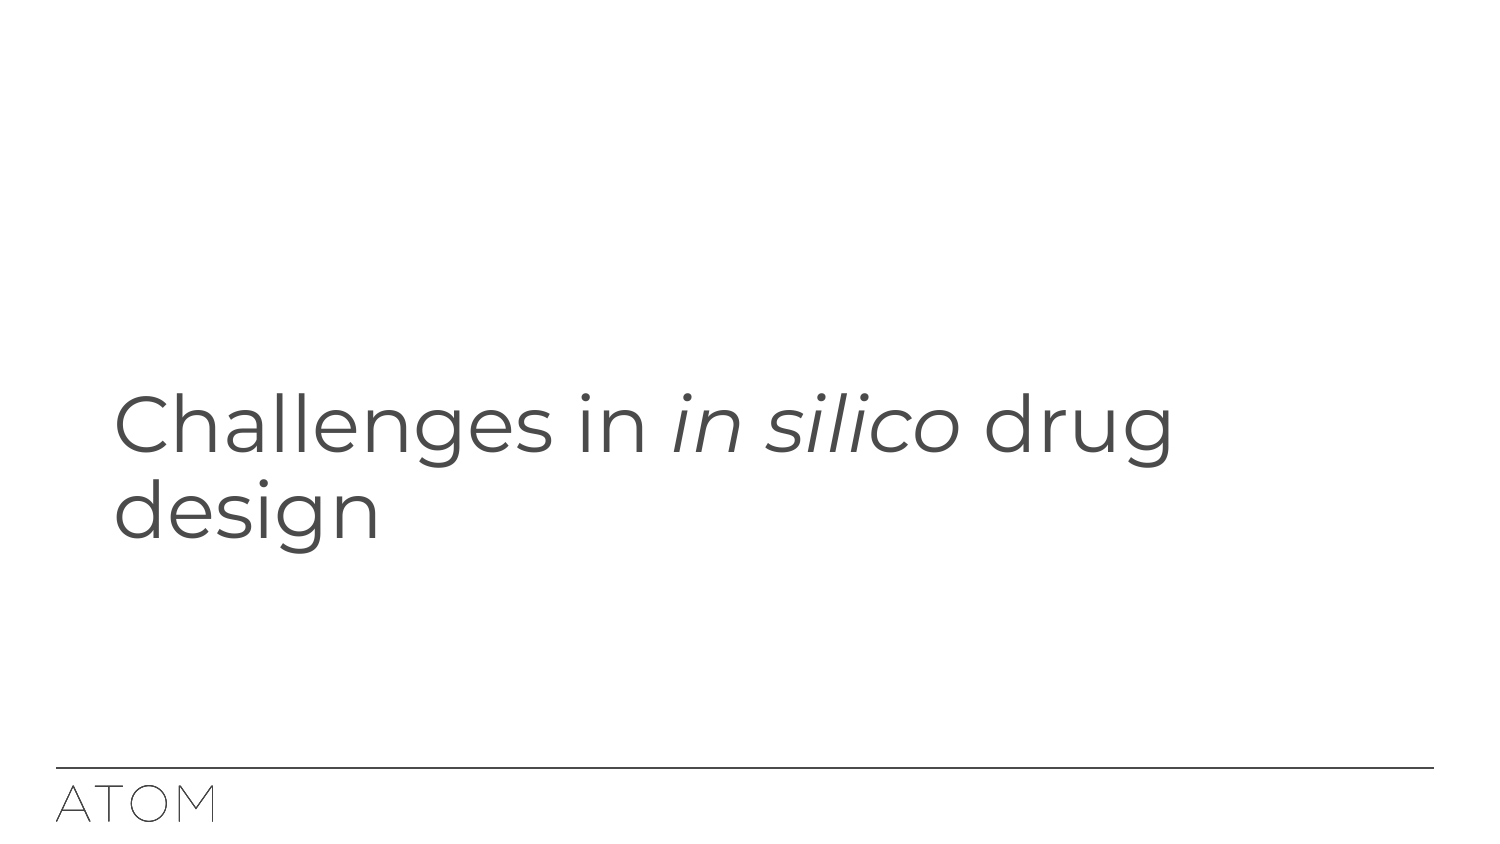

# Challenges in in silico drug design